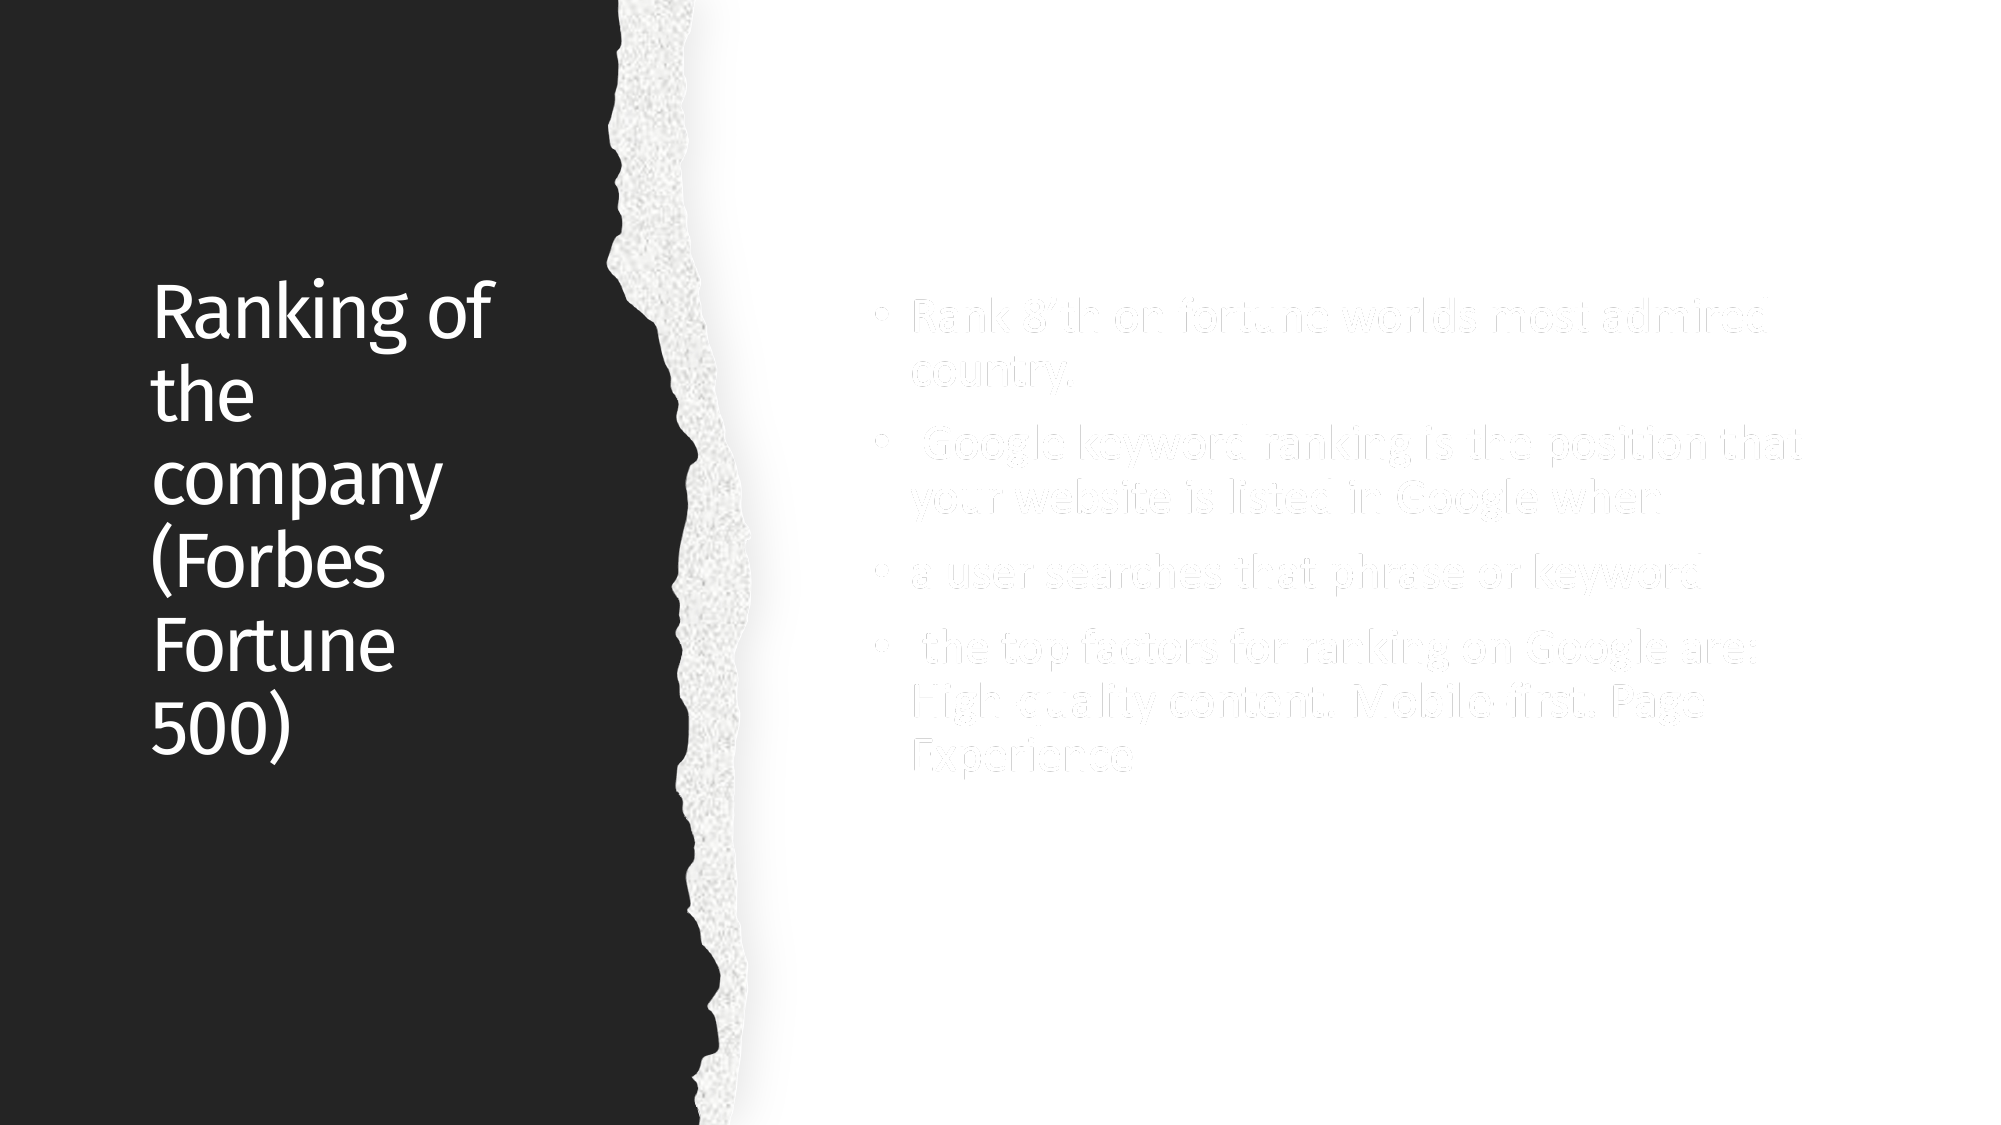

# Ranking of  the company  (Forbes  Fortune 500)